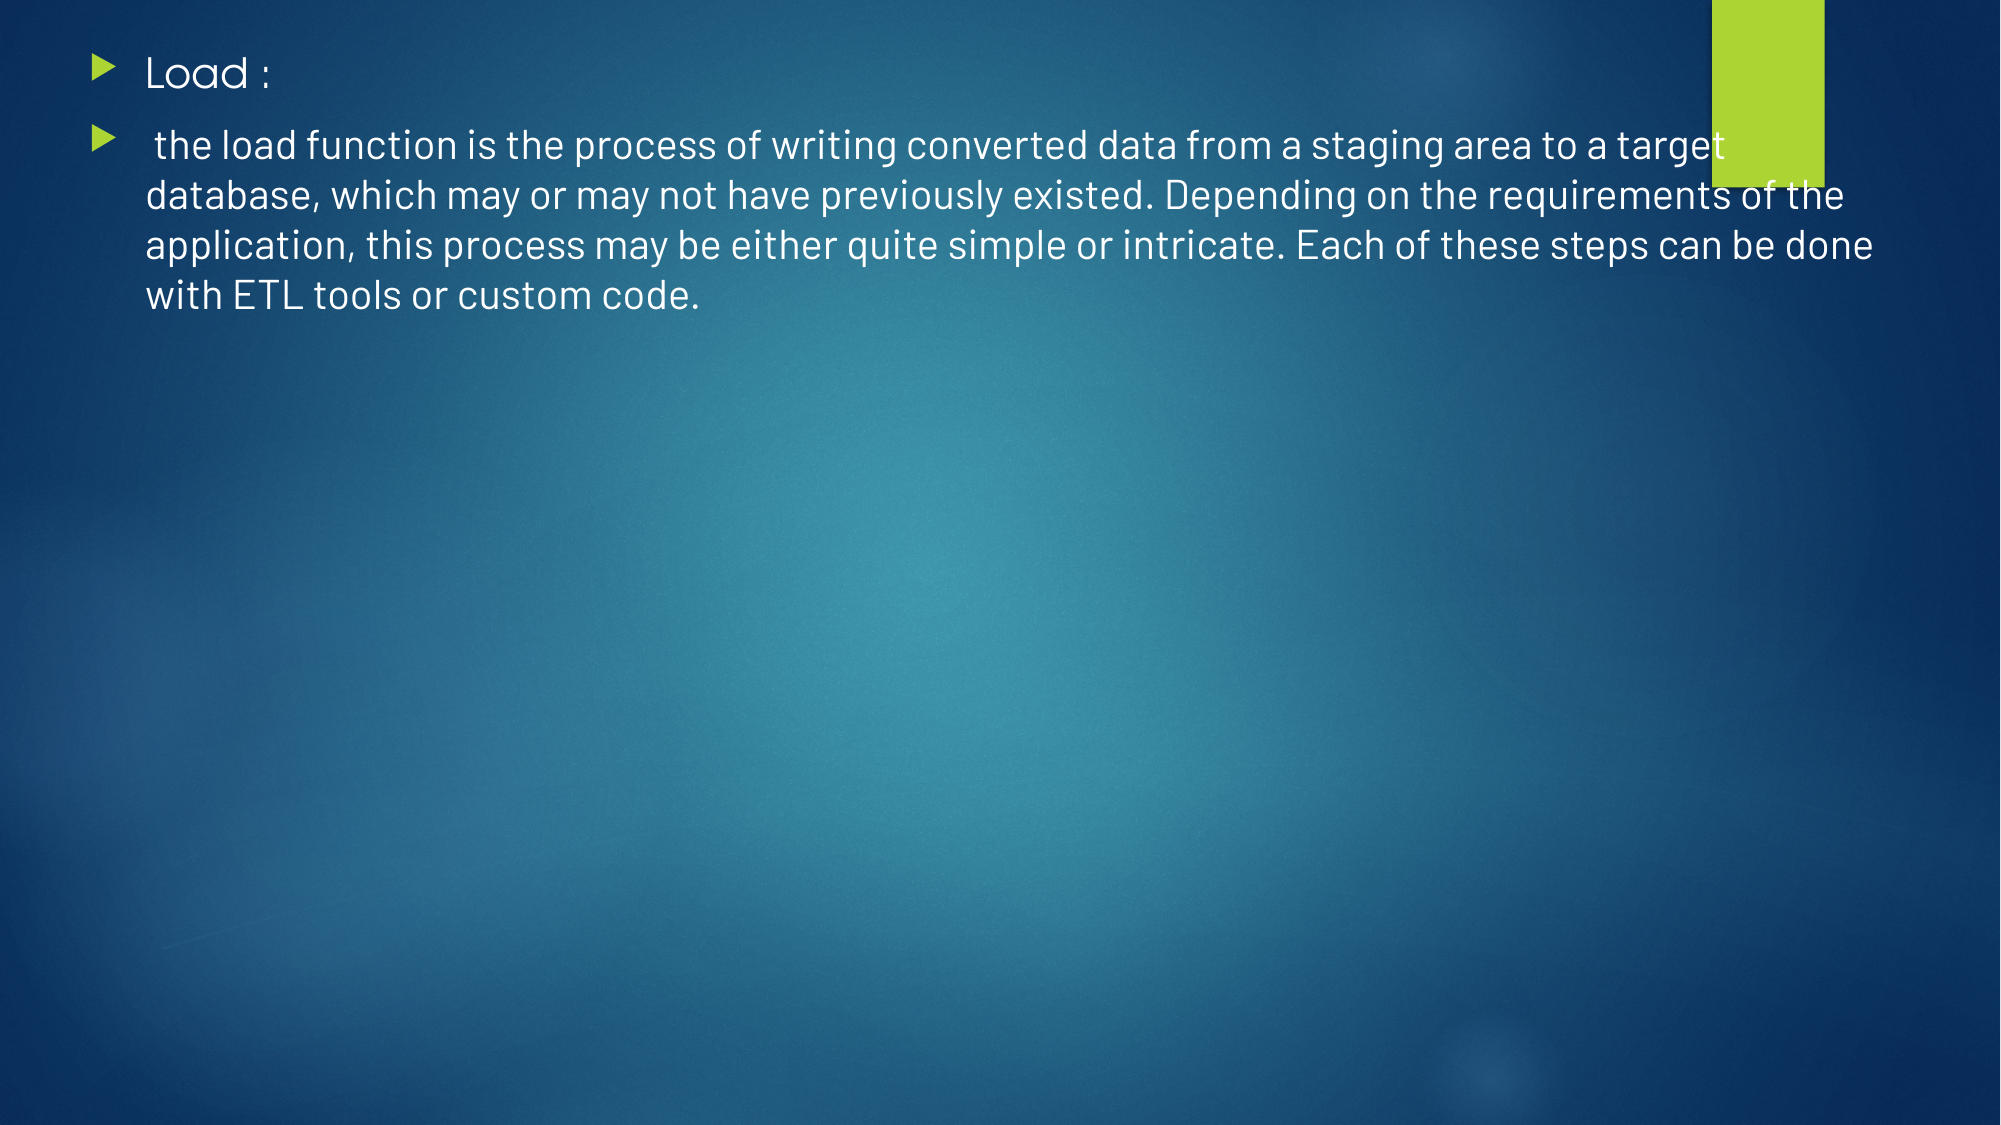

Load :
 the load function is the process of writing converted data from a staging area to a target database, which may or may not have previously existed. Depending on the requirements of the application, this process may be either quite simple or intricate. Each of these steps can be done with ETL tools or custom code.